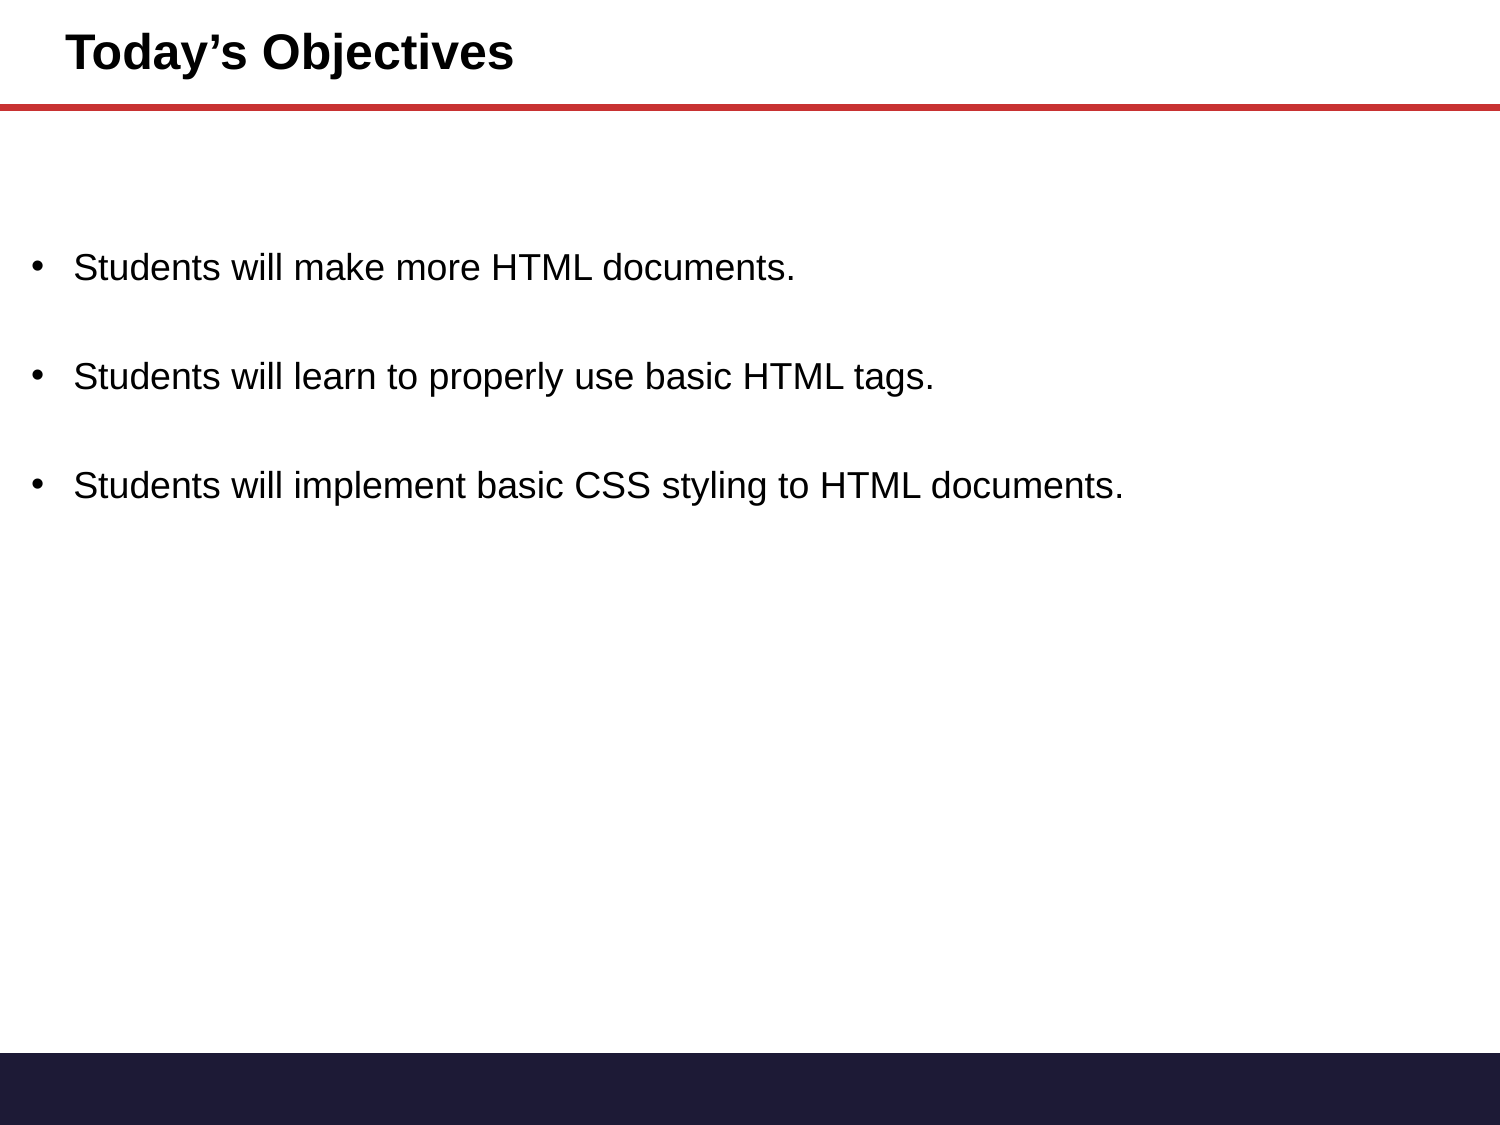

# Today’s Objectives

Students will make more HTML documents.

Students will learn to properly use basic HTML tags.

Students will implement basic CSS styling to HTML documents.